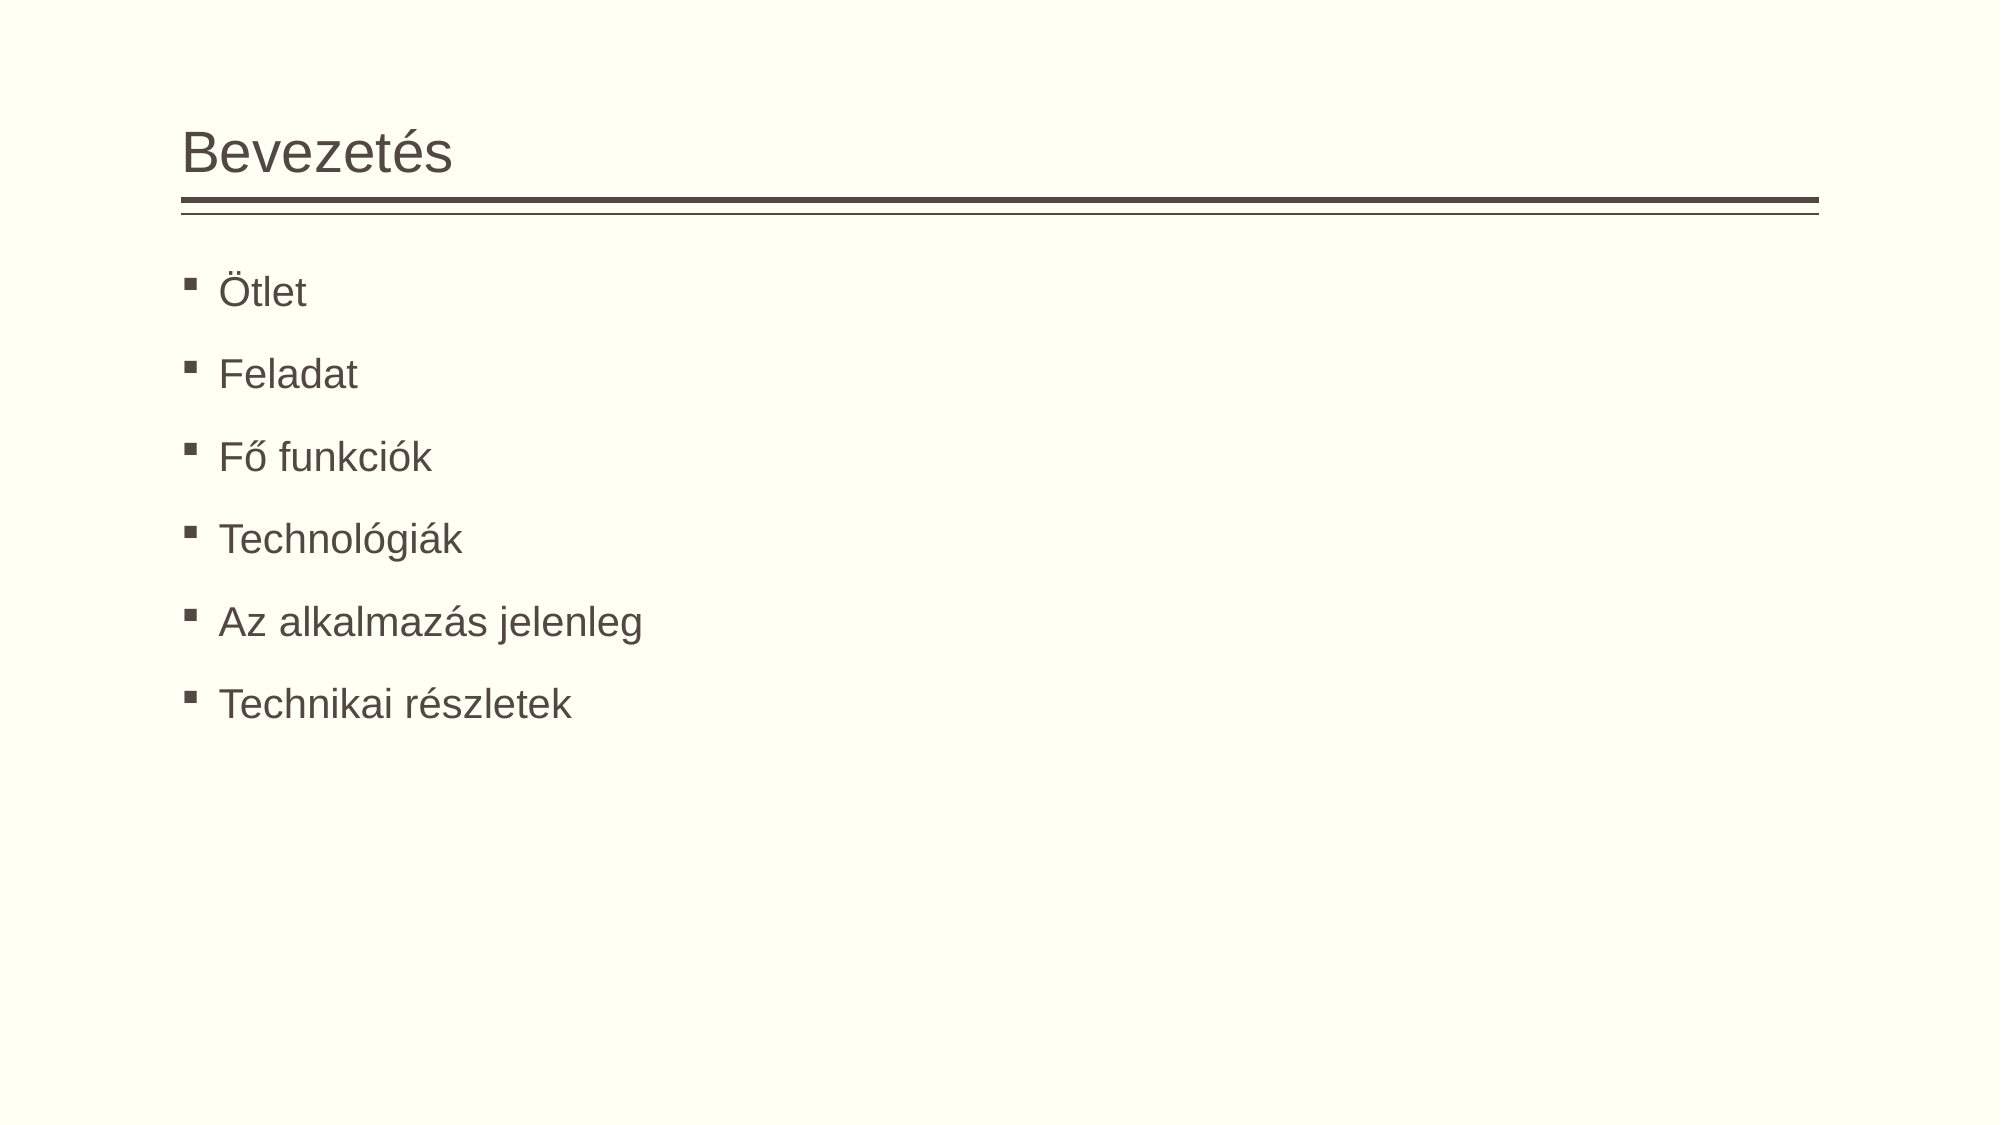

# Bevezetés
Ötlet
Feladat
Fő funkciók
Technológiák
Az alkalmazás jelenleg
Technikai részletek